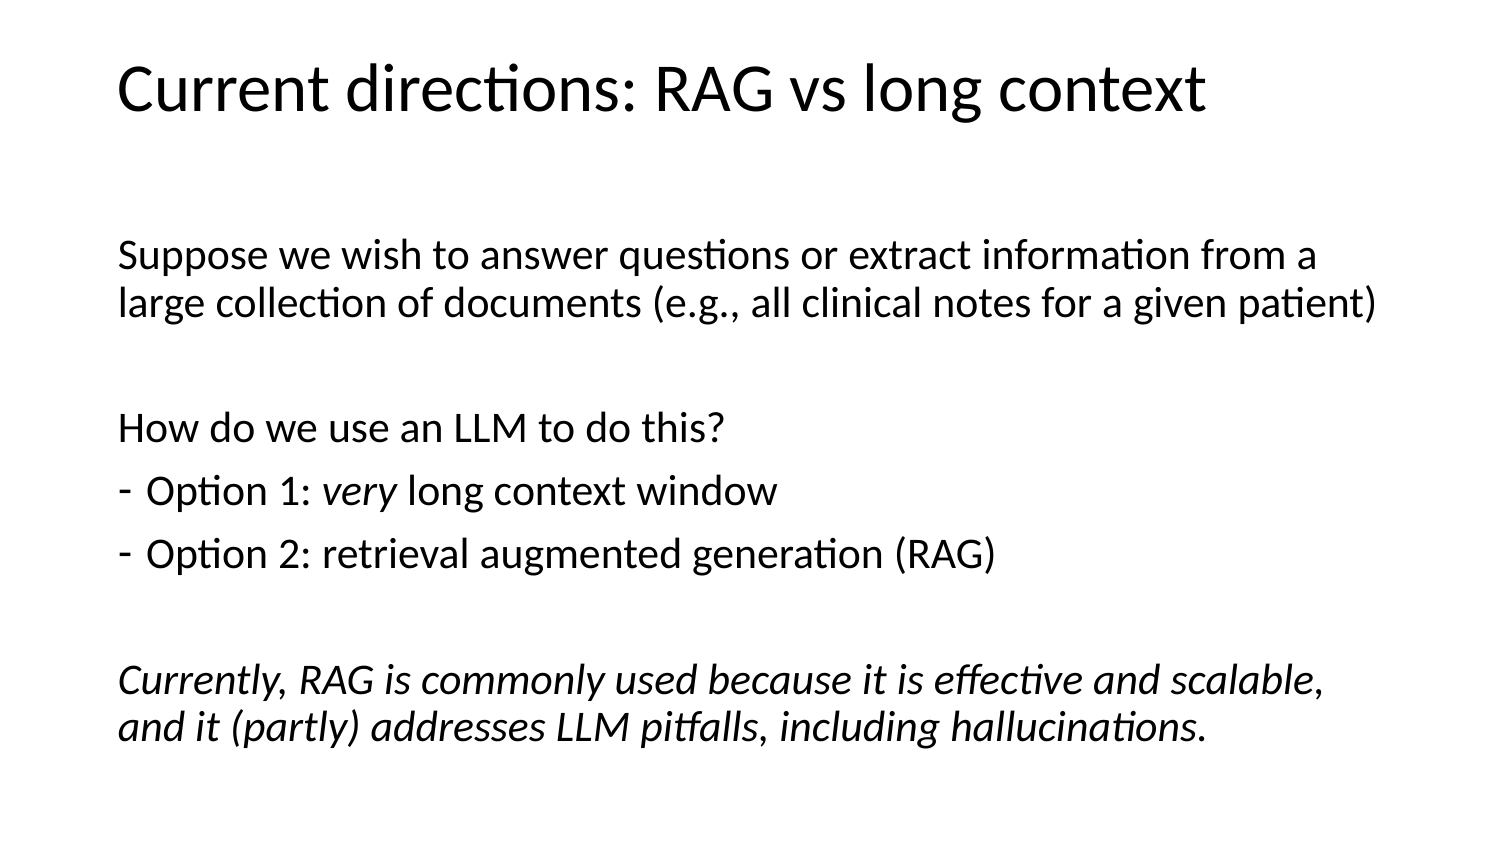

# Current directions: RAG vs long context
Suppose we wish to answer questions or extract information from a large collection of documents (e.g., all clinical notes for a given patient)

How do we use an LLM to do this?
Option 1: very long context window
Option 2: retrieval augmented generation (RAG)

Currently, RAG is commonly used because it is effective and scalable, and it (partly) addresses LLM pitfalls, including hallucinations.